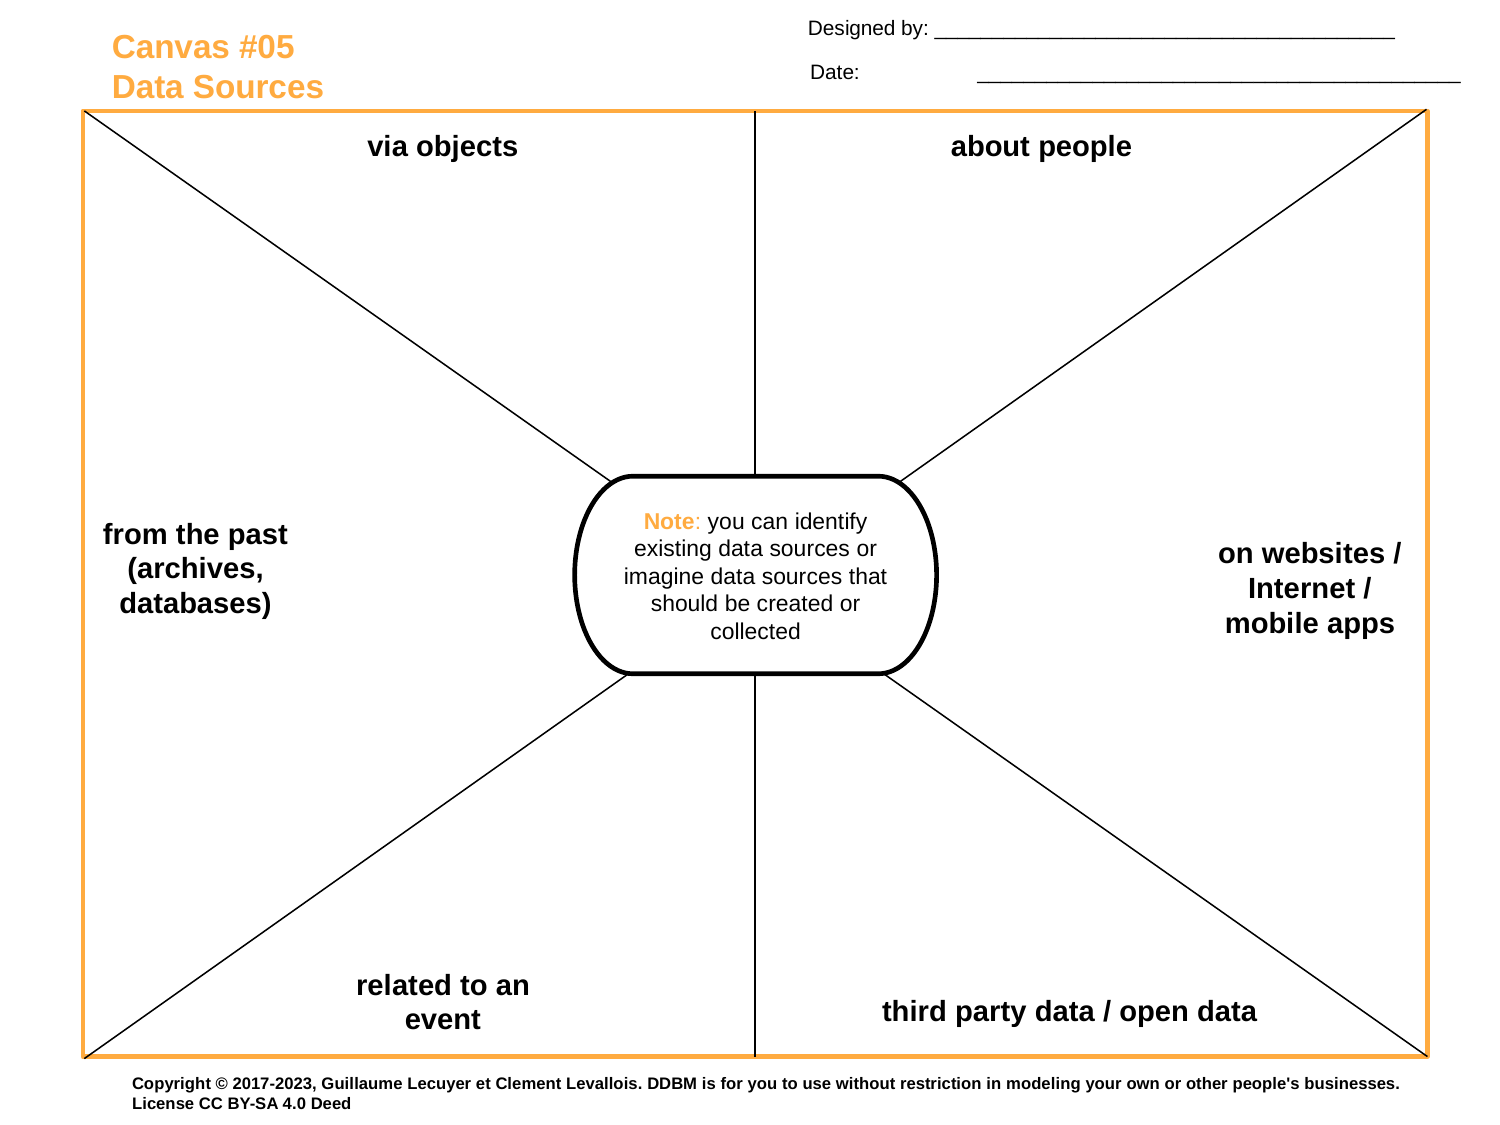

Designed by: ________________________________________
Canvas #05
Data Sources
Date: 	   __________________________________________

via objects
about people
Note: you can identify existing data sources or imagine data sources that should be created or collected
on websites / Internet / mobile apps
from the past
(archives, databases)
related to an event
third party data / open data
Copyright © 2017-2023, Guillaume Lecuyer et Clement Levallois. DDBM is for you to use without restriction in modeling your own or other people's businesses. License CC BY-SA 4.0 Deed